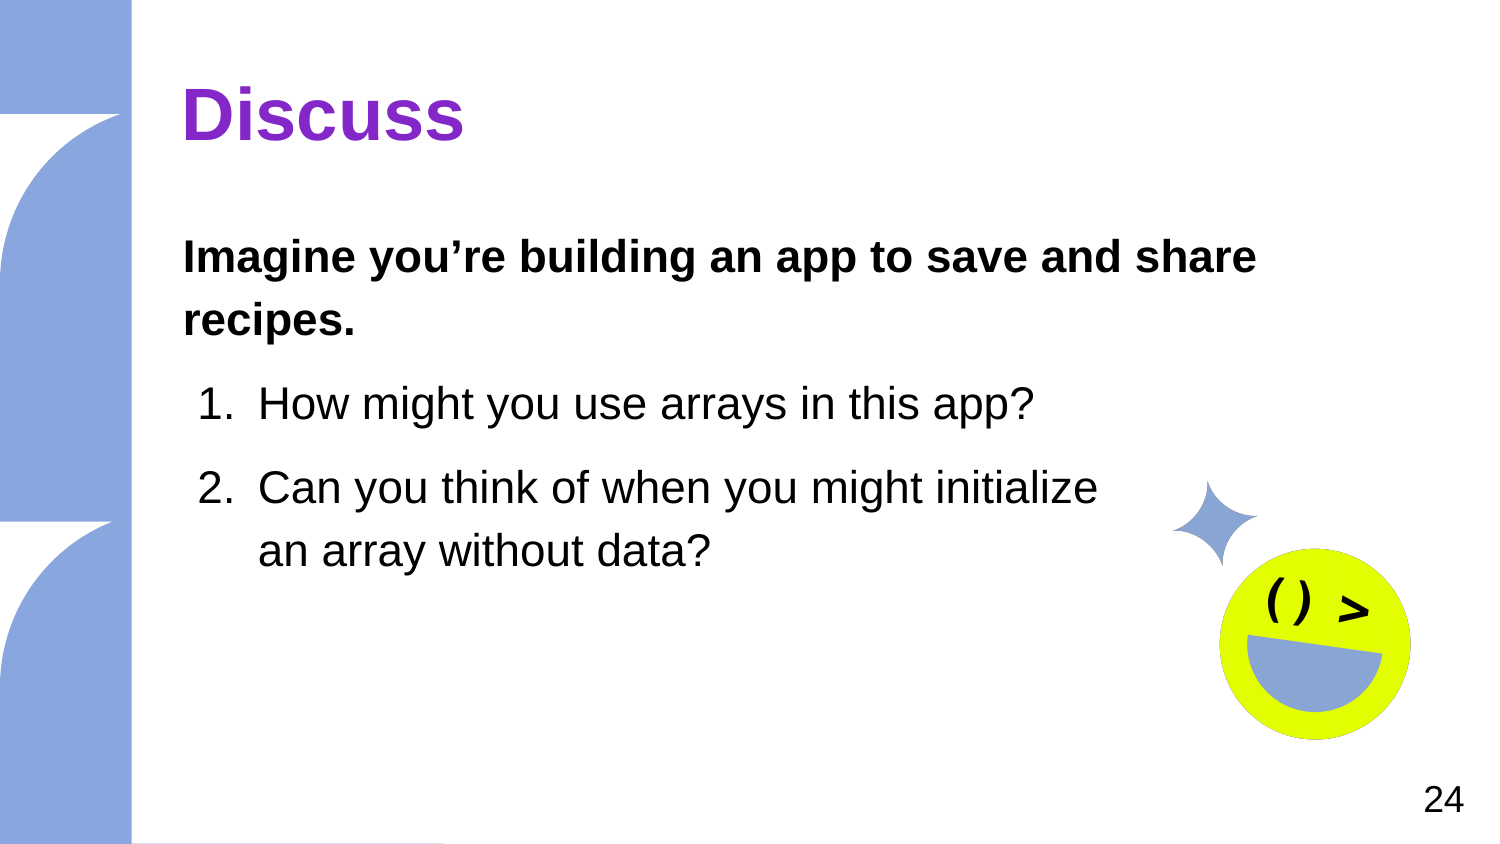

# Discuss
Imagine you’re building an app to save and share recipes.
How might you use arrays in this app?
Can you think of when you might initialize
an array without data?